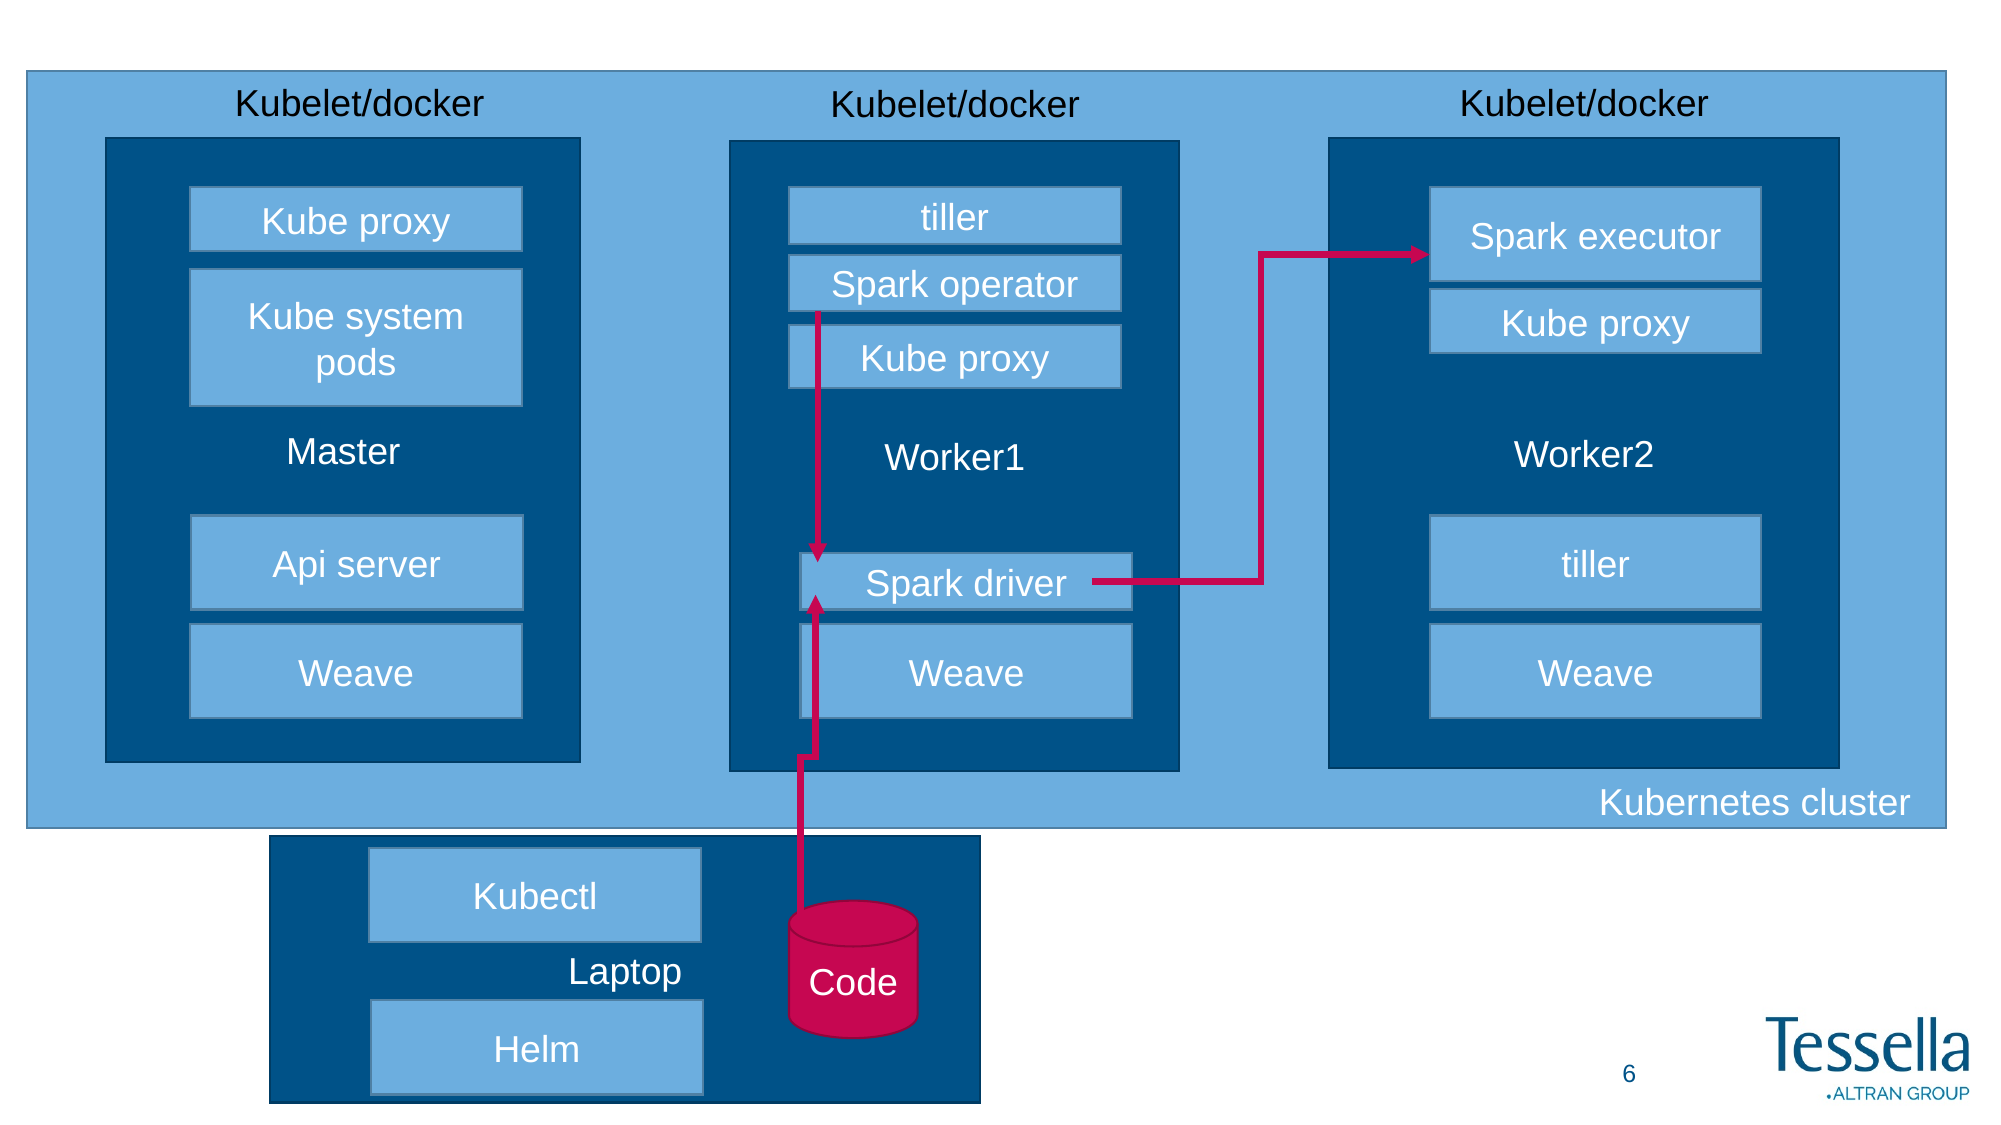

Kubelet/docker
Kubelet/docker
Kubelet/docker
Master
Worker2
Worker1
Kube proxy
tiller
Spark executor
Spark operator
Kube system pods
Kube proxy
Kube proxy
Api server
tiller
Spark driver
Weave
Weave
Weave
Kubernetes cluster
Laptop
Kubectl
Code
Helm
6